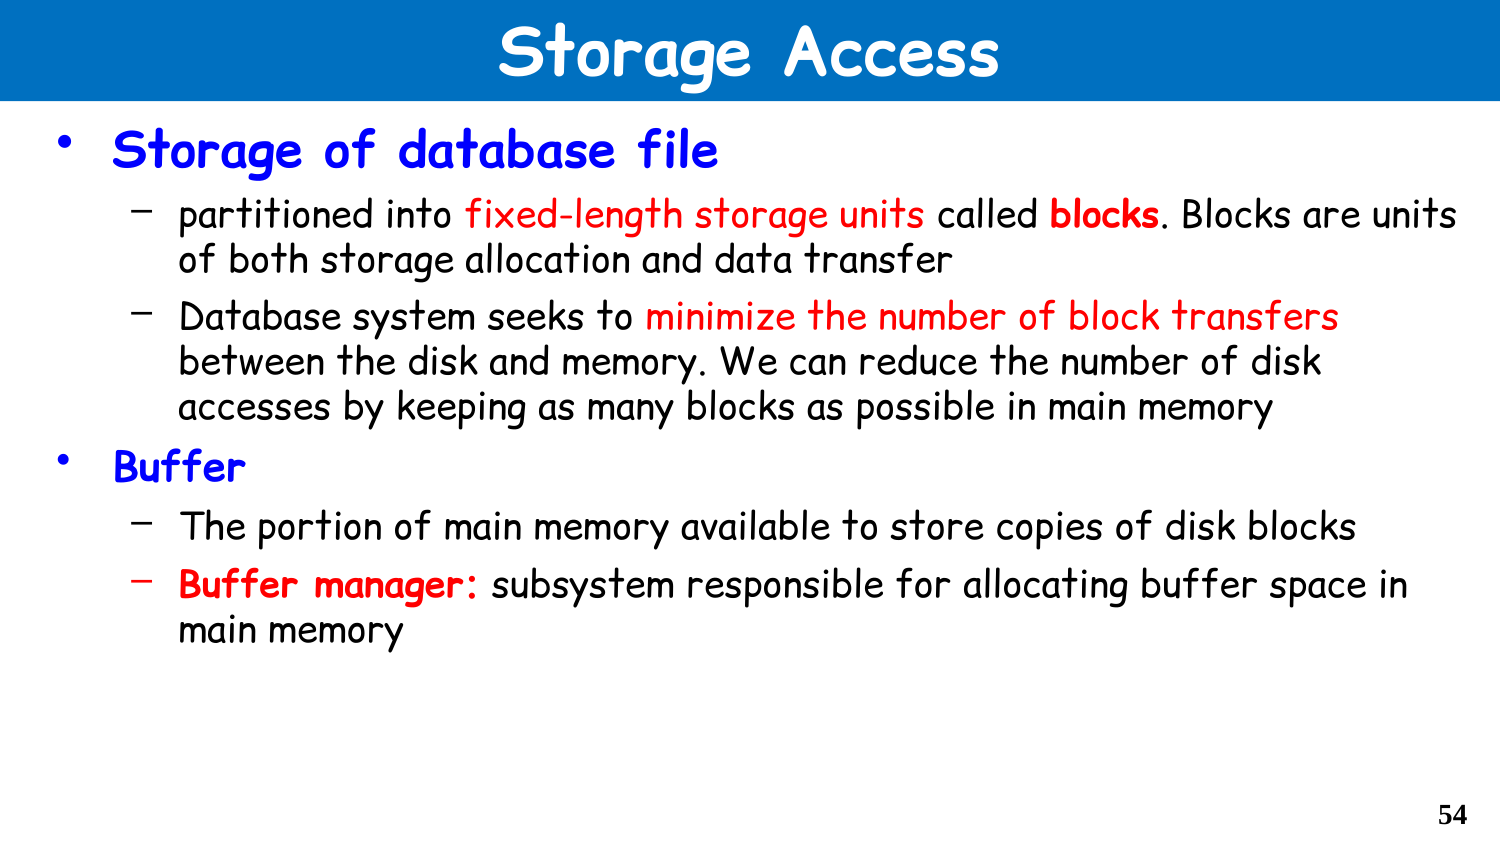

# Storage Access
Storage of database file
partitioned into fixed-length storage units called blocks. Blocks are units of both storage allocation and data transfer
Database system seeks to minimize the number of block transfers between the disk and memory. We can reduce the number of disk accesses by keeping as many blocks as possible in main memory
Buffer
The portion of main memory available to store copies of disk blocks
Buffer manager: subsystem responsible for allocating buffer space in main memory